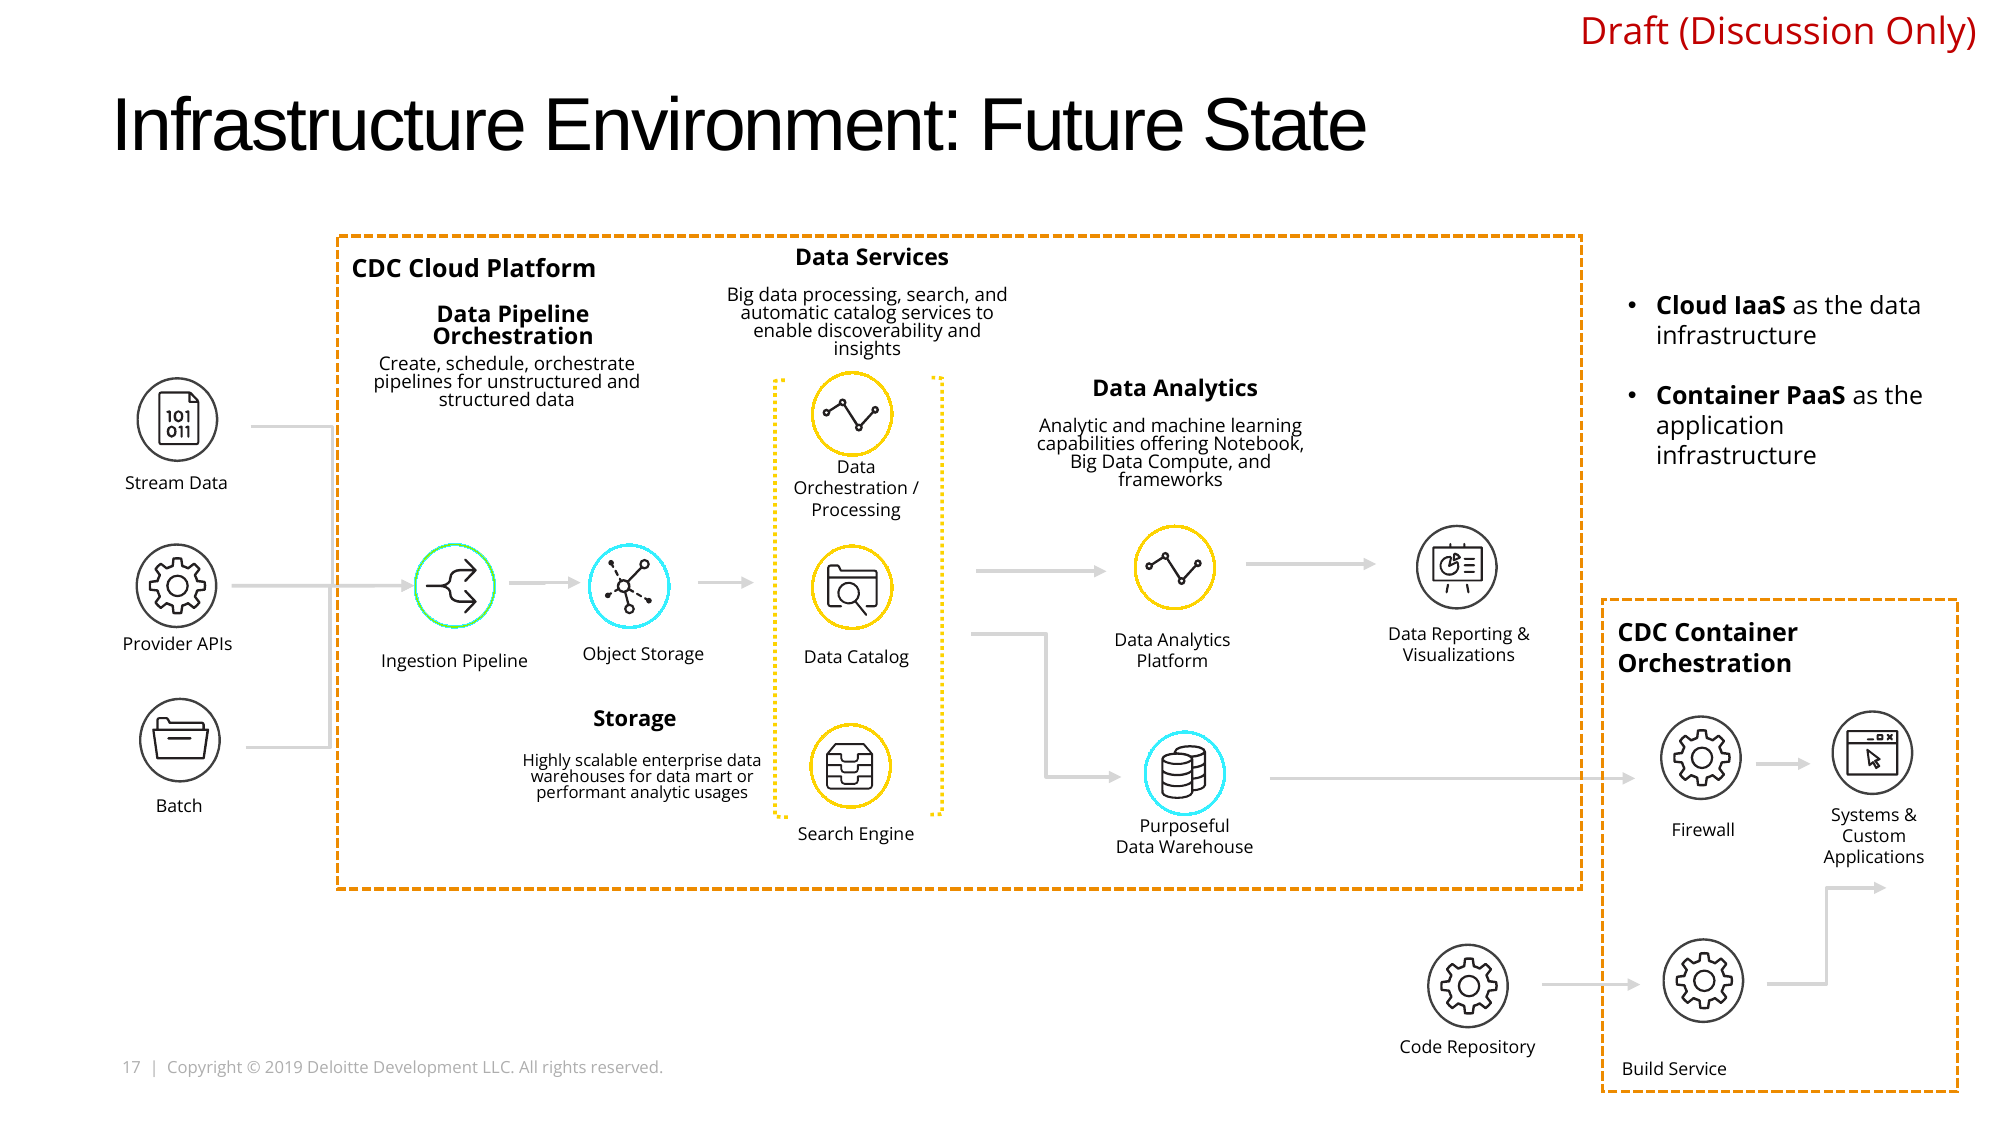

# Infrastructure Environment: Future State
CDC Cloud Platform
Data Services
Big data processing, search, and automatic catalog services to enable discoverability and insights
Cloud IaaS as the data infrastructure

Container PaaS as the application infrastructure
Data Pipeline Orchestration
Create, schedule, orchestrate pipelines for unstructured and structured data

Data Analytics
Analytic and machine learning capabilities offering Notebook, Big Data Compute, and frameworks

Data Orchestration / Processing
Stream Data

CDC Container Orchestration
Data Reporting & Visualizations
Ingestion Pipeline
Data Analytics Platform
Provider APIs
Data Catalog
Object Storage

Storage
Highly scalable enterprise data warehouses for data mart or performant analytic usages

Batch
Systems & Custom Applications
Search Engine
Firewall
Purposeful
Data Warehouse

Code Repository
Build Service